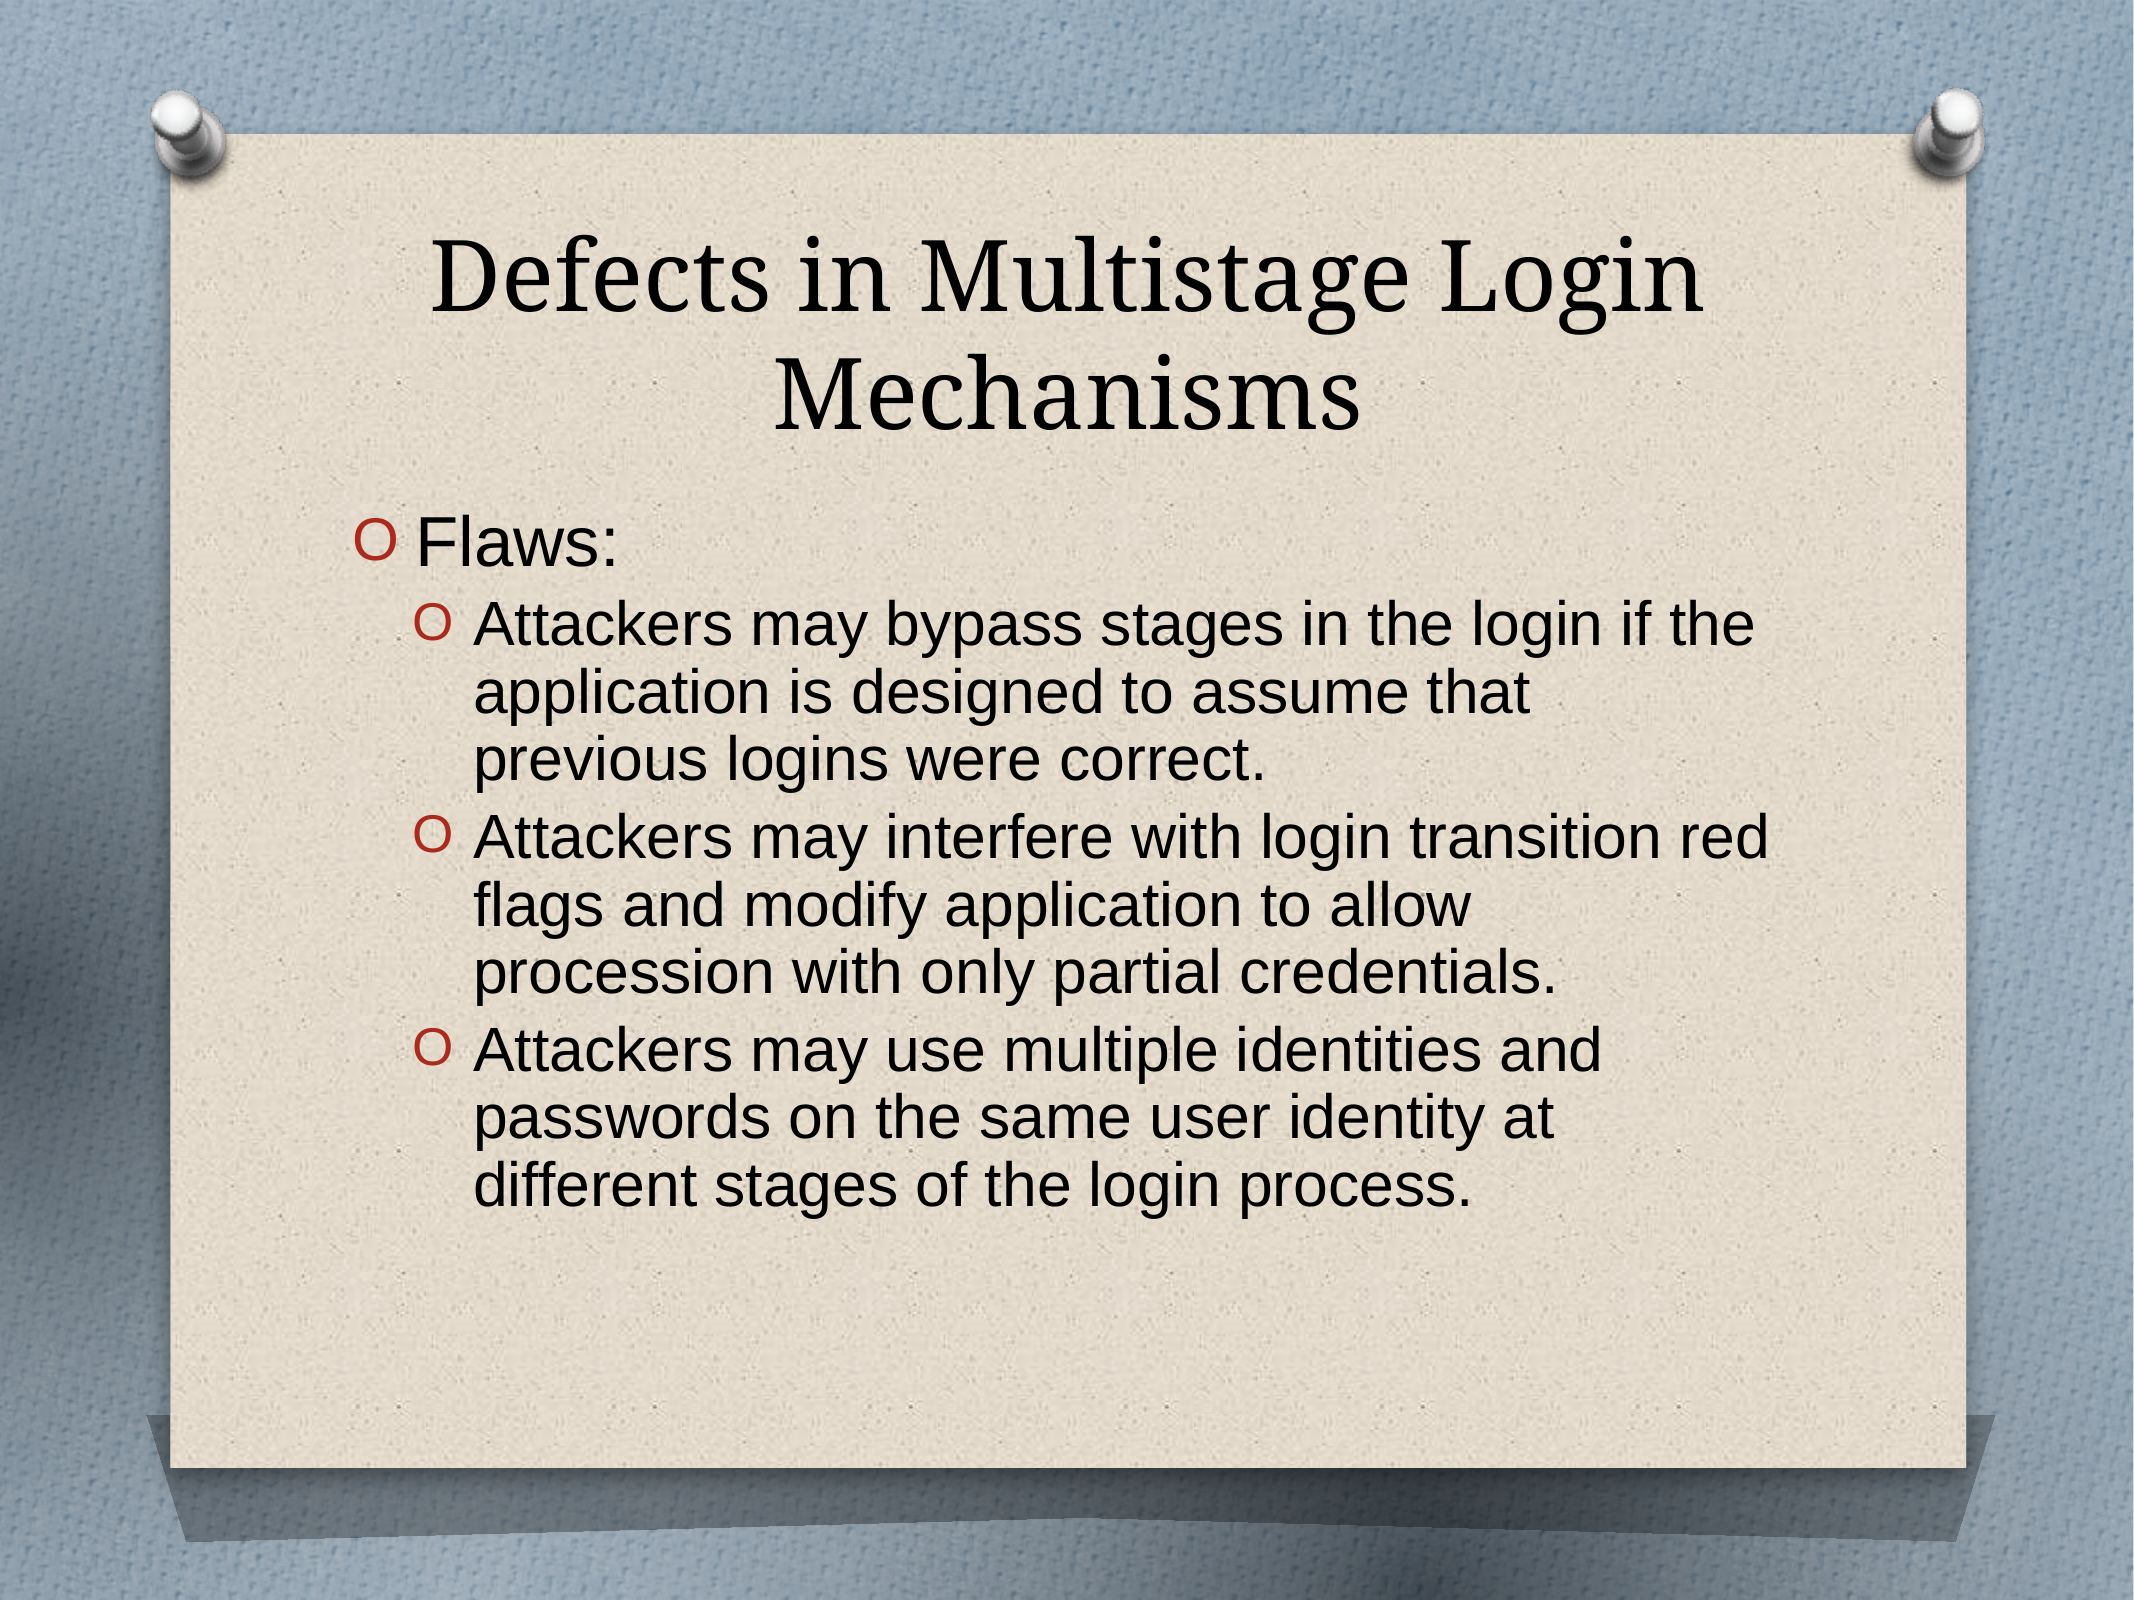

# Defects in Multistage Login Mechanisms
Flaws:
Attackers may bypass stages in the login if the application is designed to assume that previous logins were correct.
Attackers may interfere with login transition red flags and modify application to allow procession with only partial credentials.
Attackers may use multiple identities and passwords on the same user identity at different stages of the login process.